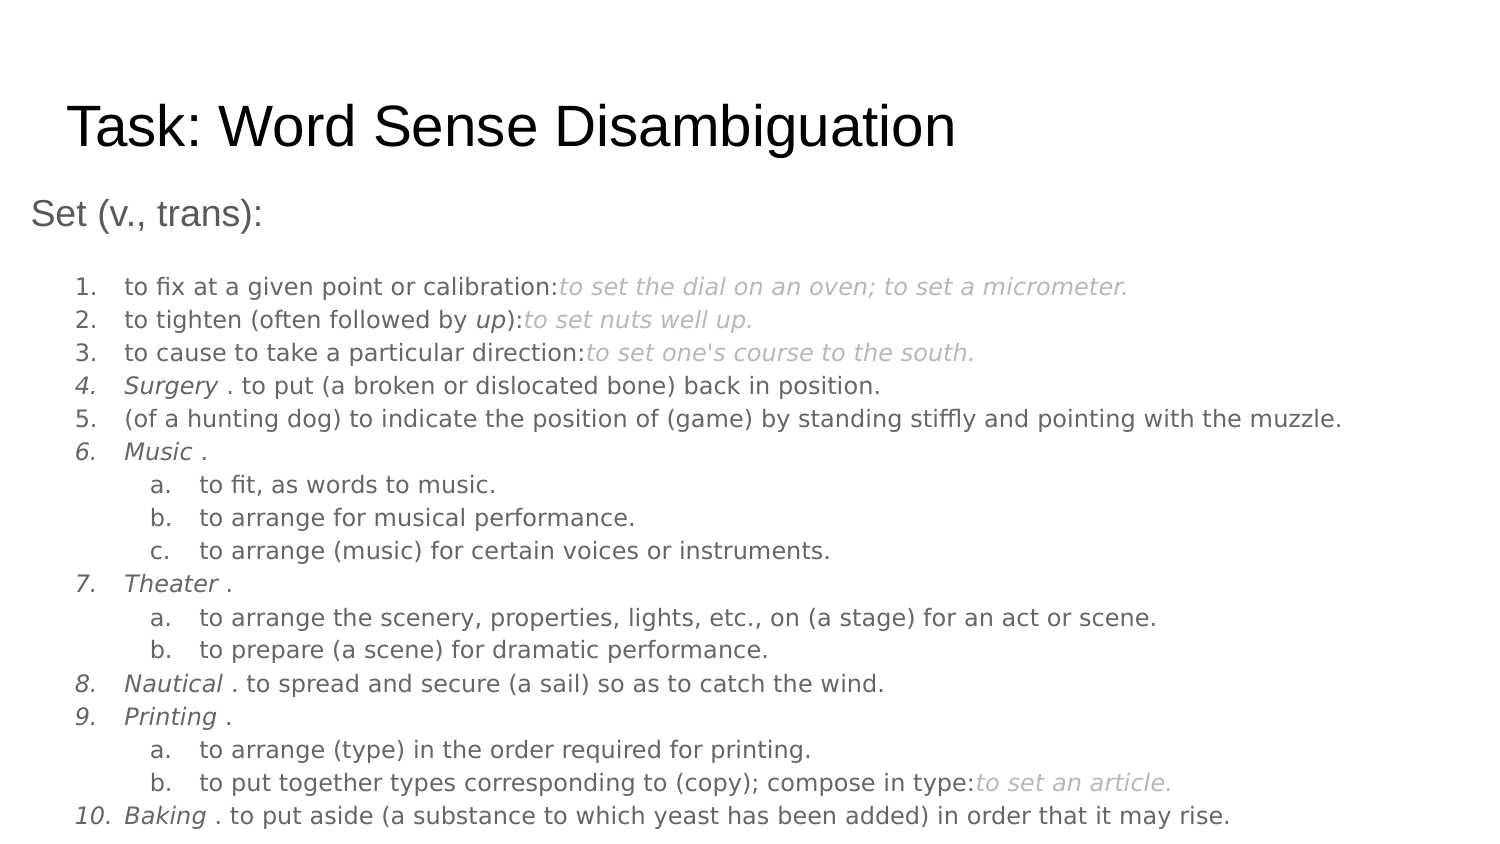

# Task: Word Sense Disambiguation
Set (v., trans):
to fix at a given point or calibration:to set the dial on an oven; to set a micrometer.
to tighten (often followed by up):to set nuts well up.
to cause to take a particular direction:to set one's course to the south.
Surgery . to put (a broken or dislocated bone) back in position.
(of a hunting dog) to indicate the position of (game) by standing stiffly and pointing with the muzzle.
Music .
to fit, as words to music.
to arrange for musical performance.
to arrange (music) for certain voices or instruments.
Theater .
to arrange the scenery, properties, lights, etc., on (a stage) for an act or scene.
to prepare (a scene) for dramatic performance.
Nautical . to spread and secure (a sail) so as to catch the wind.
Printing .
to arrange (type) in the order required for printing.
to put together types corresponding to (copy); compose in type:to set an article.
Baking . to put aside (a substance to which yeast has been added) in order that it may rise.